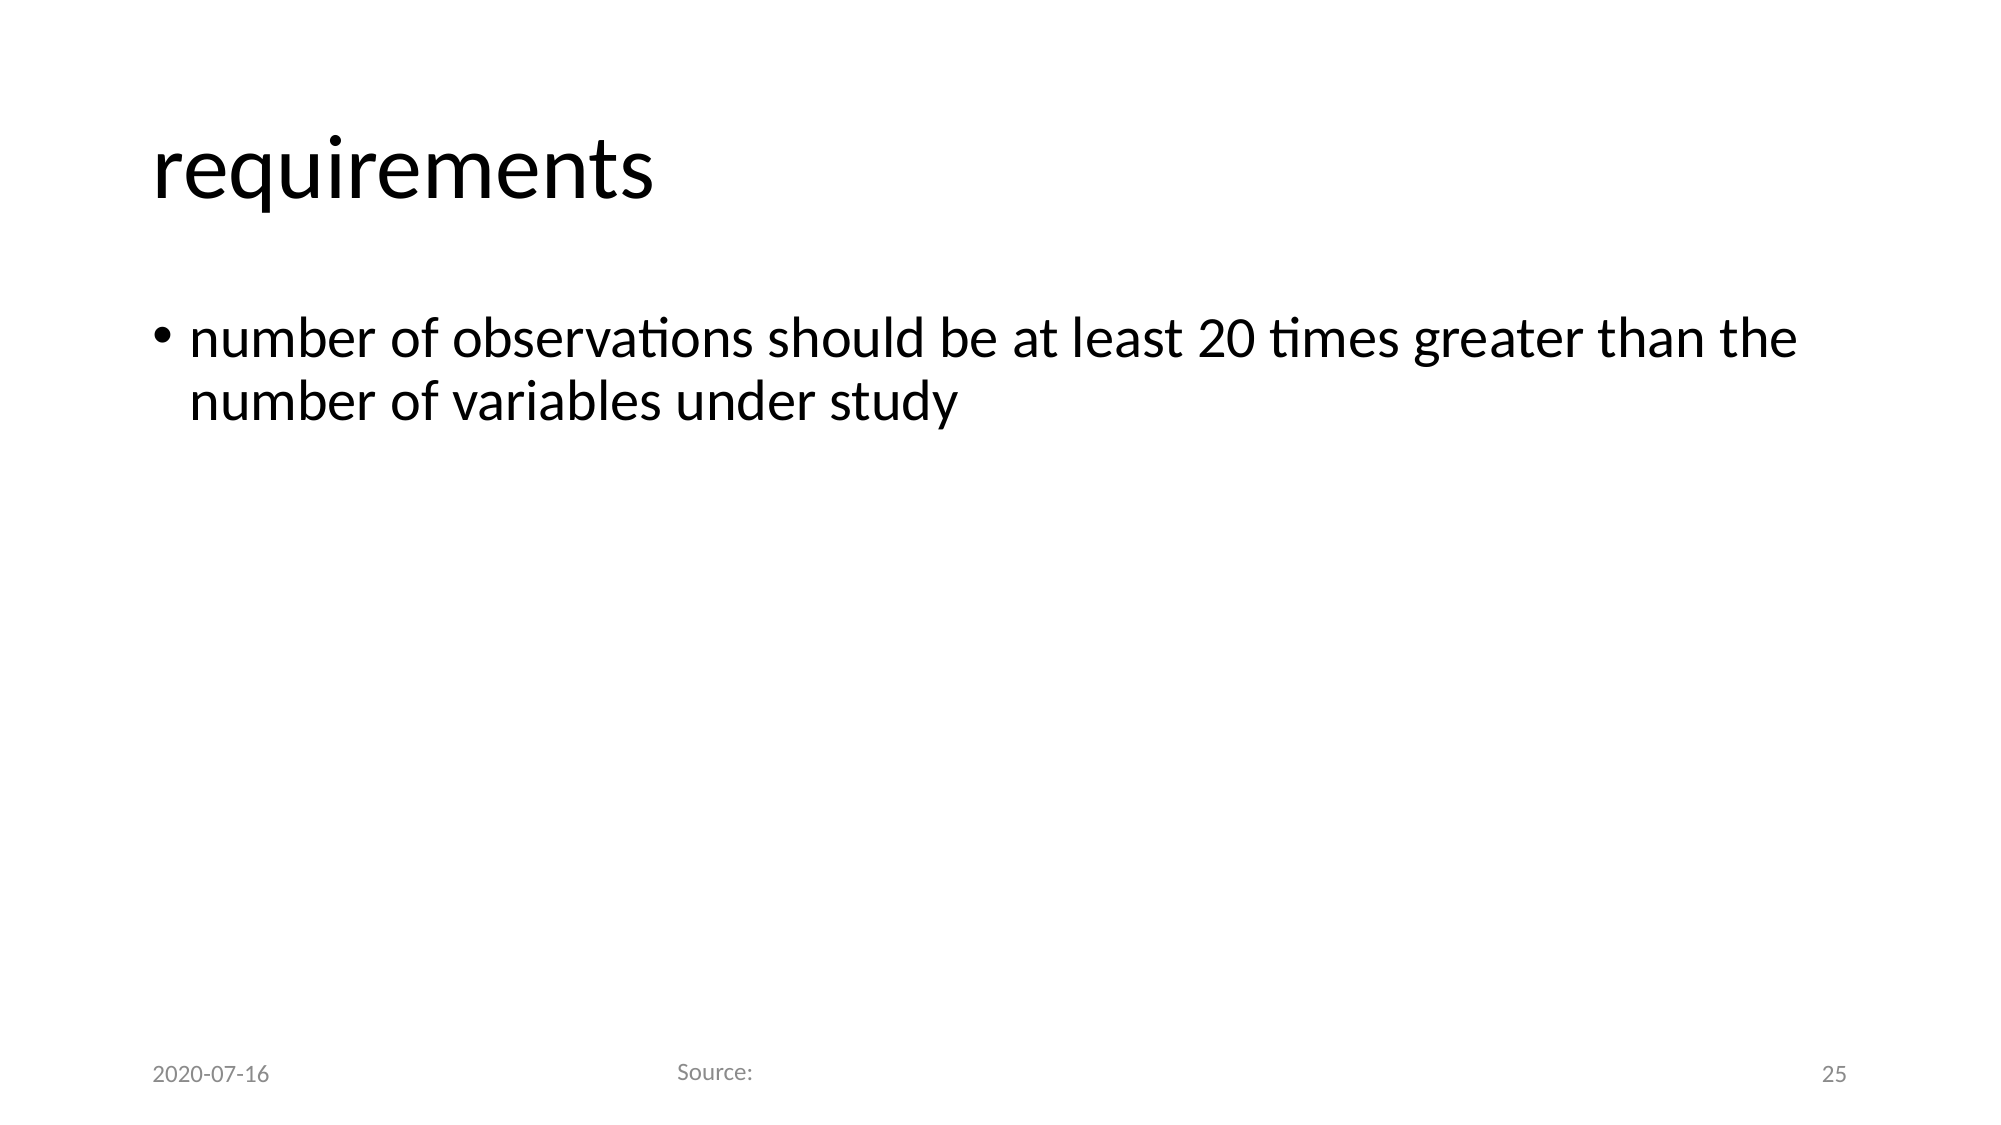

# requirements
number of observations should be at least 20 times greater than the number of variables under study
Source:
2020-07-16
25